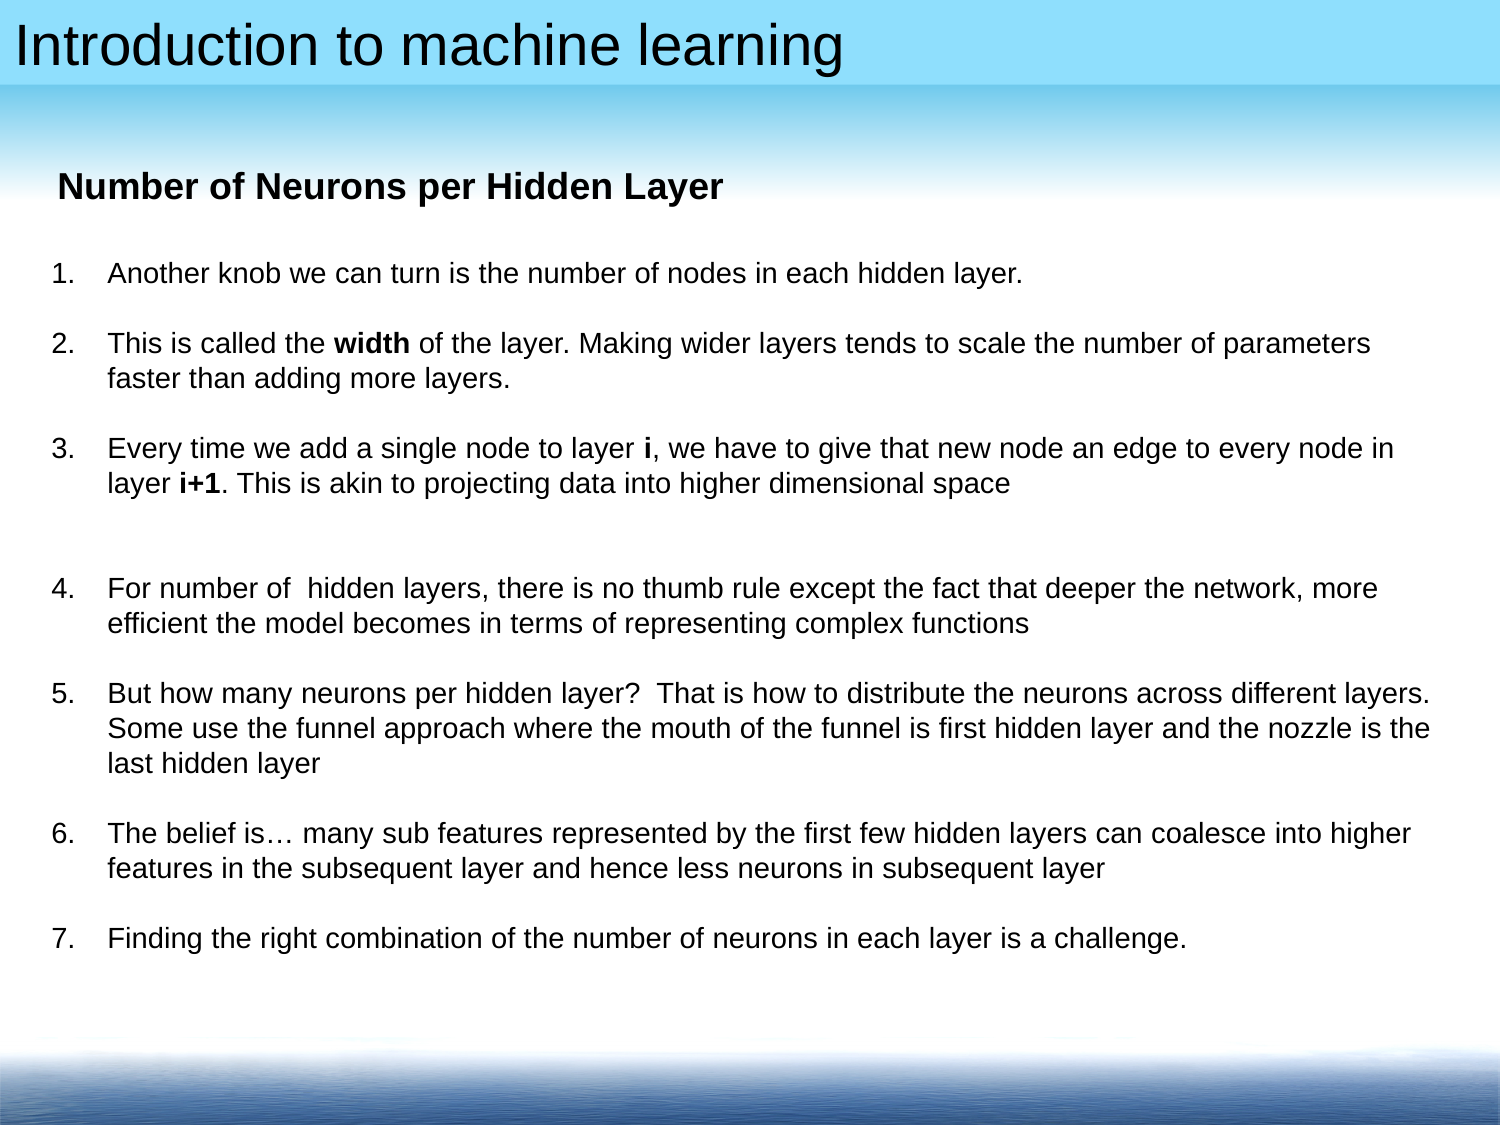

Number of Neurons per Hidden Layer

Another knob we can turn is the number of nodes in each hidden layer.

This is called the width of the layer. Making wider layers tends to scale the number of parameters faster than adding more layers.

Every time we add a single node to layer i, we have to give that new node an edge to every node in layer i+1. This is akin to projecting data into higher dimensional space

For number of  hidden layers, there is no thumb rule except the fact that deeper the network, more efficient the model becomes in terms of representing complex functions

But how many neurons per hidden layer?  That is how to distribute the neurons across different layers. Some use the funnel approach where the mouth of the funnel is first hidden layer and the nozzle is the last hidden layer

The belief is… many sub features represented by the first few hidden layers can coalesce into higher features in the subsequent layer and hence less neurons in subsequent layer

Finding the right combination of the number of neurons in each layer is a challenge.